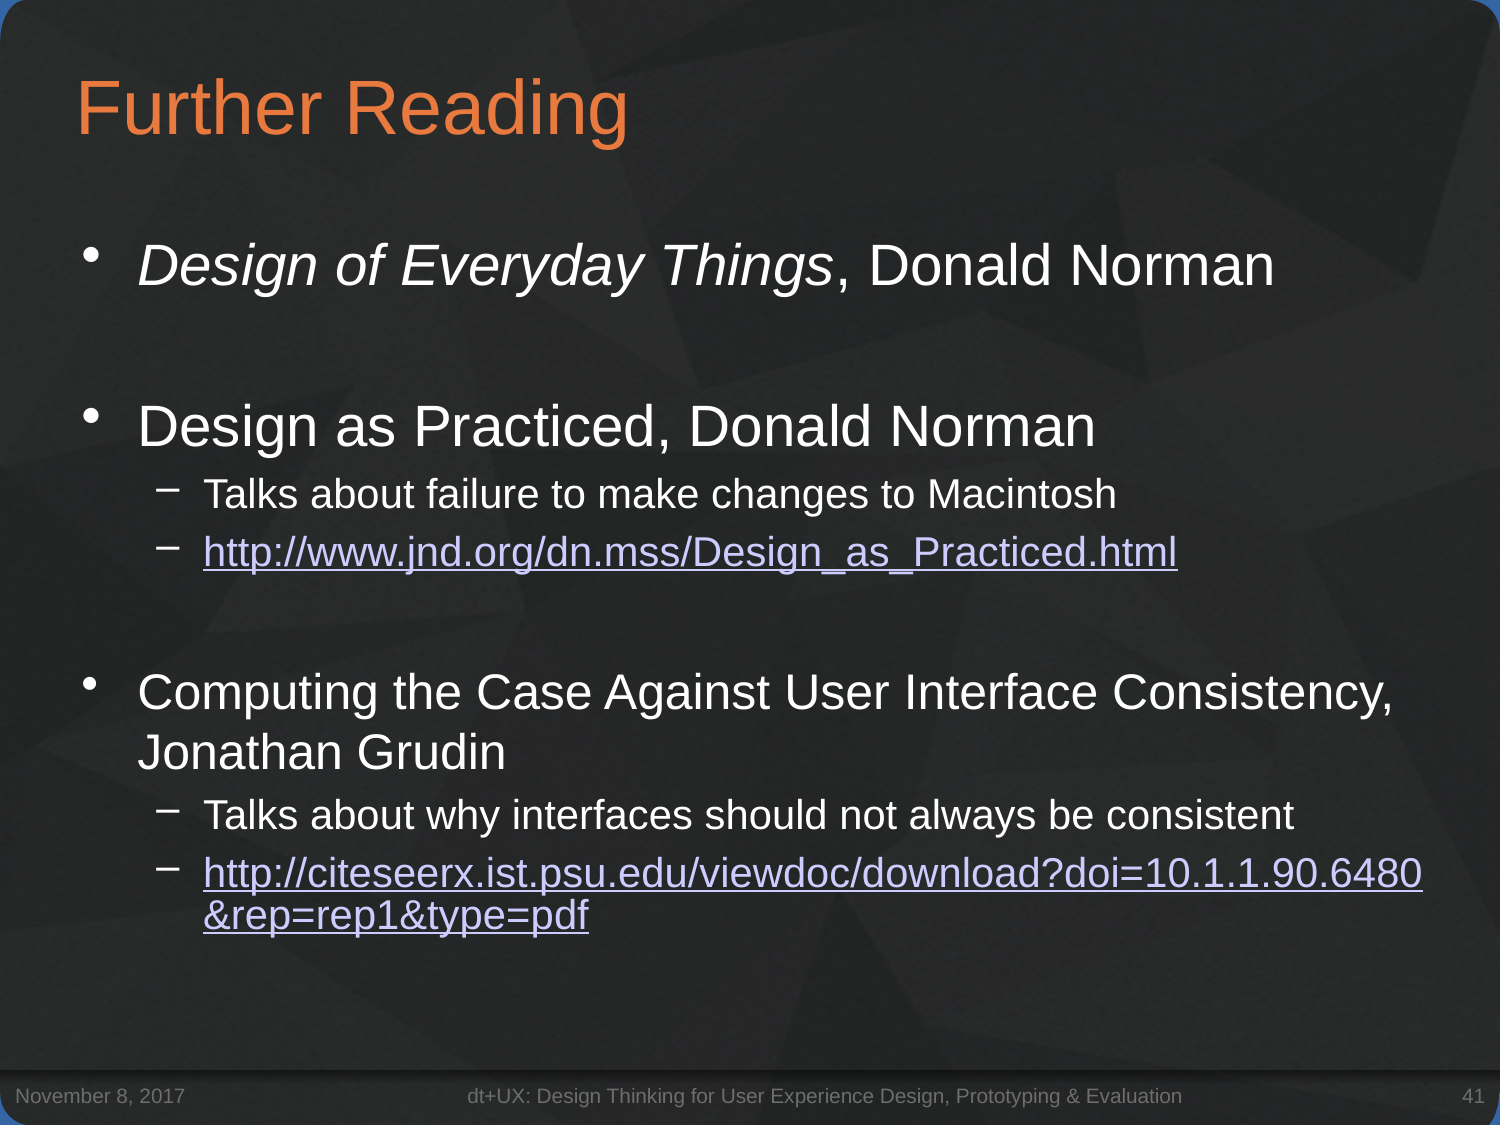

# Further Reading
Design of Everyday Things, Donald Norman

Design as Practiced, Donald Norman
Talks about failure to make changes to Macintosh
http://www.jnd.org/dn.mss/Design_as_Practiced.html

Computing the Case Against User Interface Consistency, Jonathan Grudin
Talks about why interfaces should not always be consistent
http://citeseerx.ist.psu.edu/viewdoc/download?doi=10.1.1.90.6480&rep=rep1&type=pdf
November 8, 2017
dt+UX: Design Thinking for User Experience Design, Prototyping & Evaluation
41